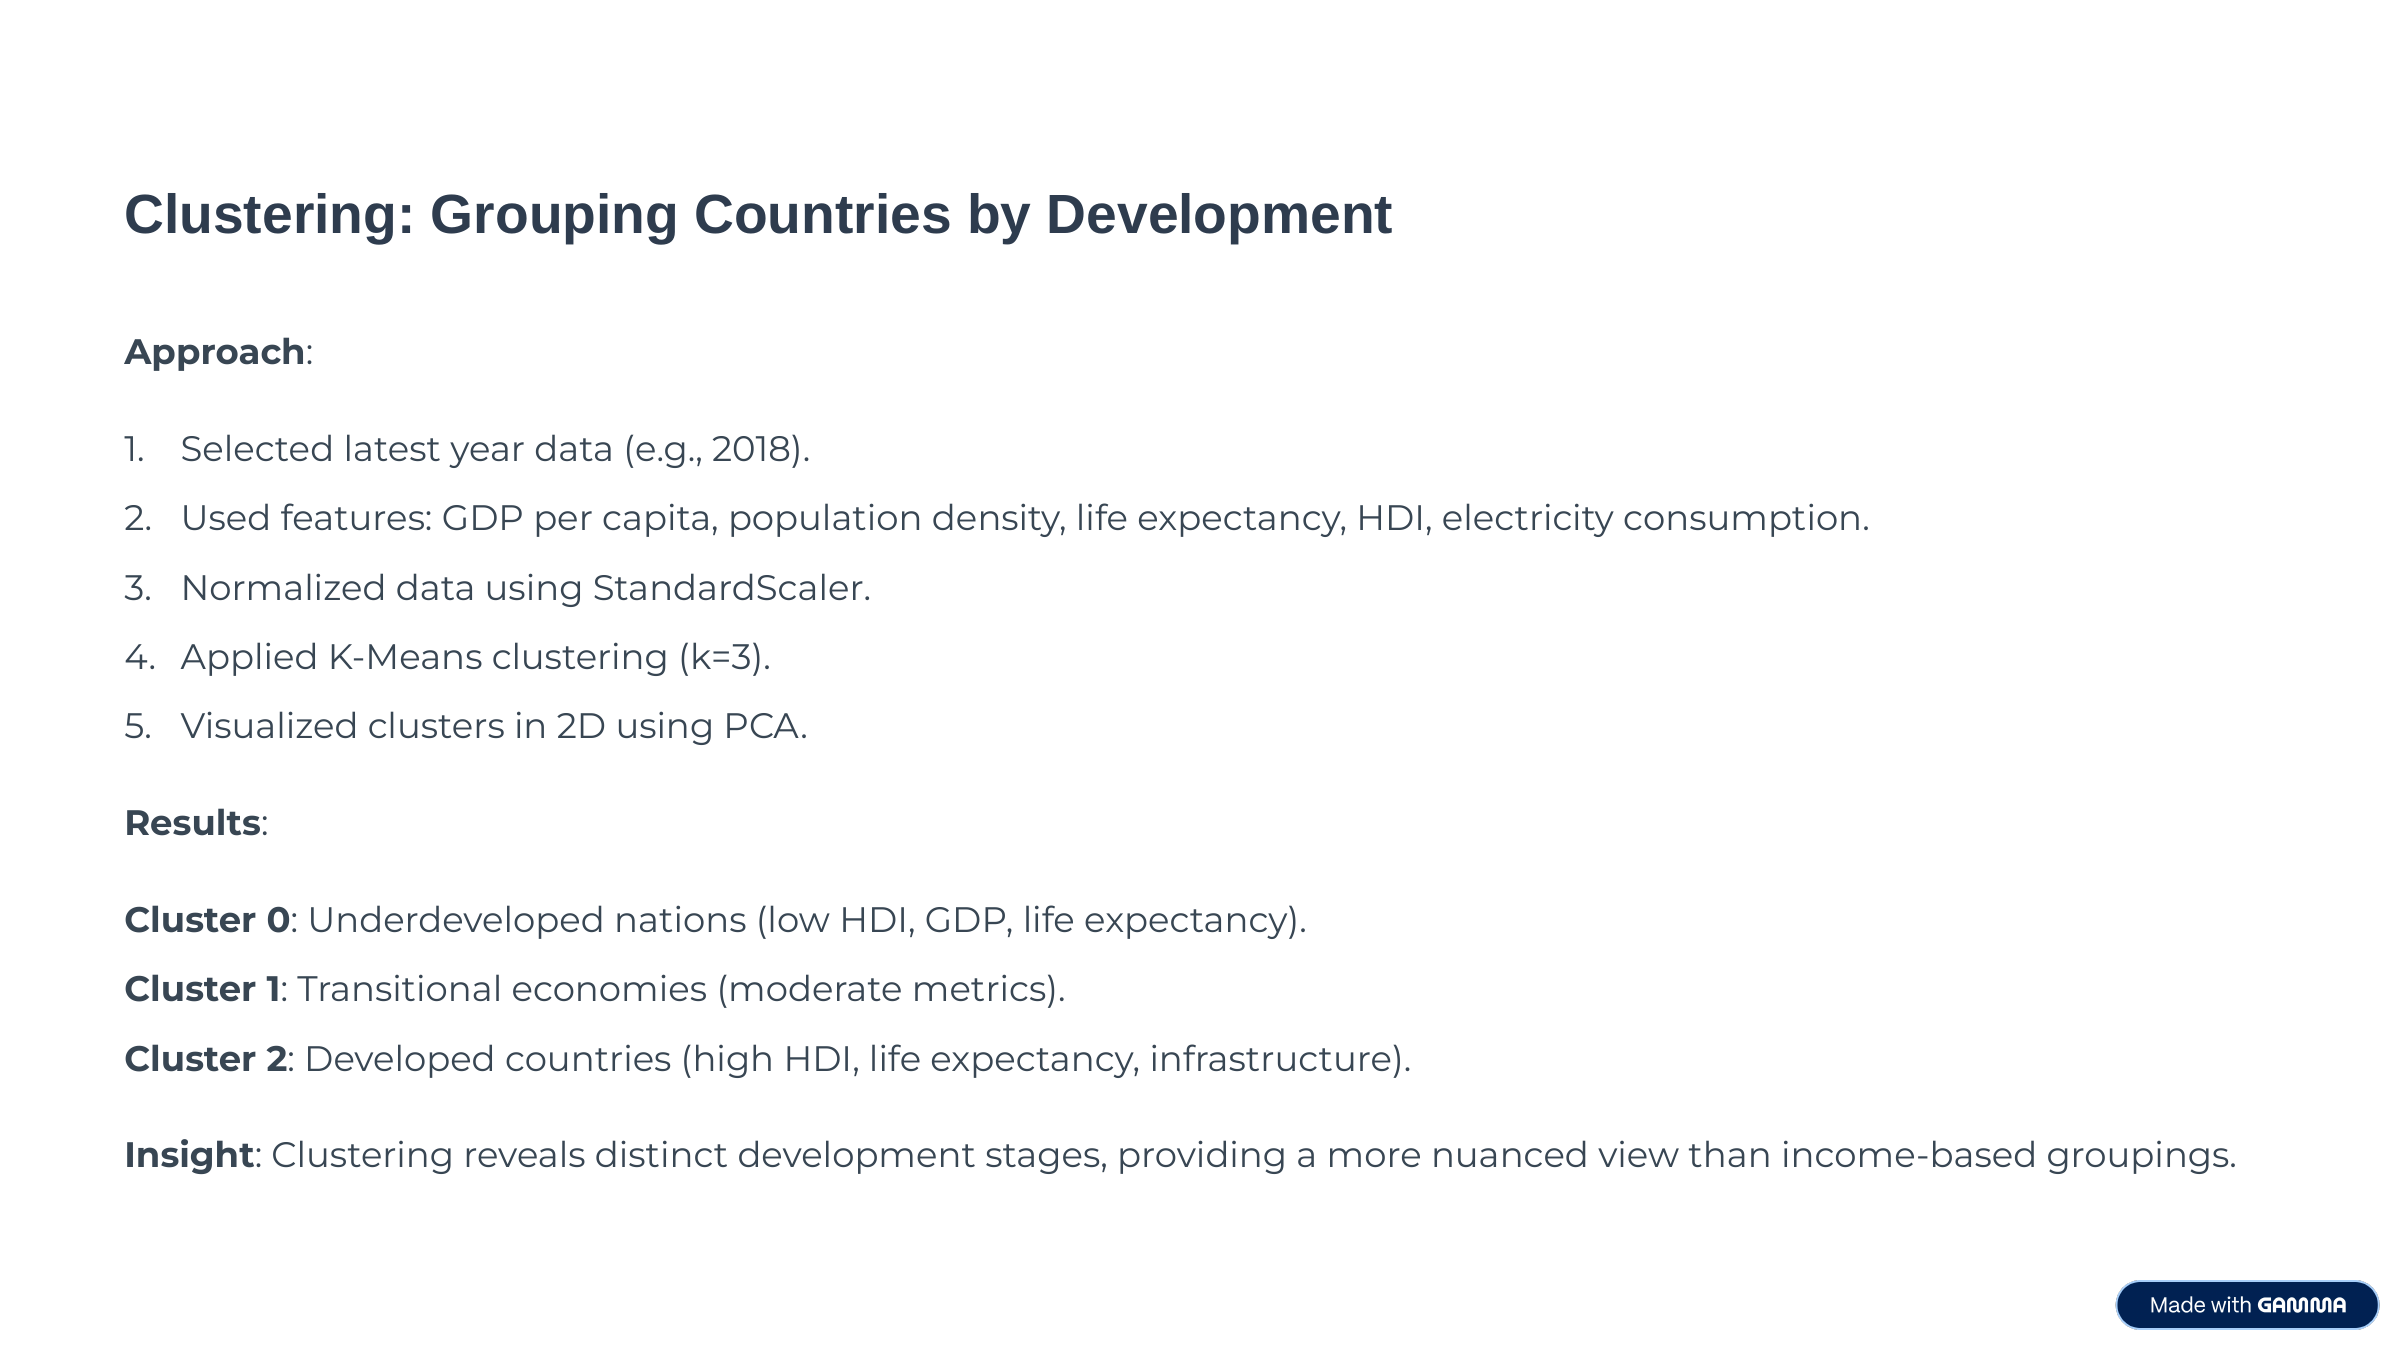

Clustering: Grouping Countries by Development
Approach:
Selected latest year data (e.g., 2018).
Used features: GDP per capita, population density, life expectancy, HDI, electricity consumption.
Normalized data using StandardScaler.
Applied K-Means clustering (k=3).
Visualized clusters in 2D using PCA.
Results:
Cluster 0: Underdeveloped nations (low HDI, GDP, life expectancy).
Cluster 1: Transitional economies (moderate metrics).
Cluster 2: Developed countries (high HDI, life expectancy, infrastructure).
Insight: Clustering reveals distinct development stages, providing a more nuanced view than income-based groupings.